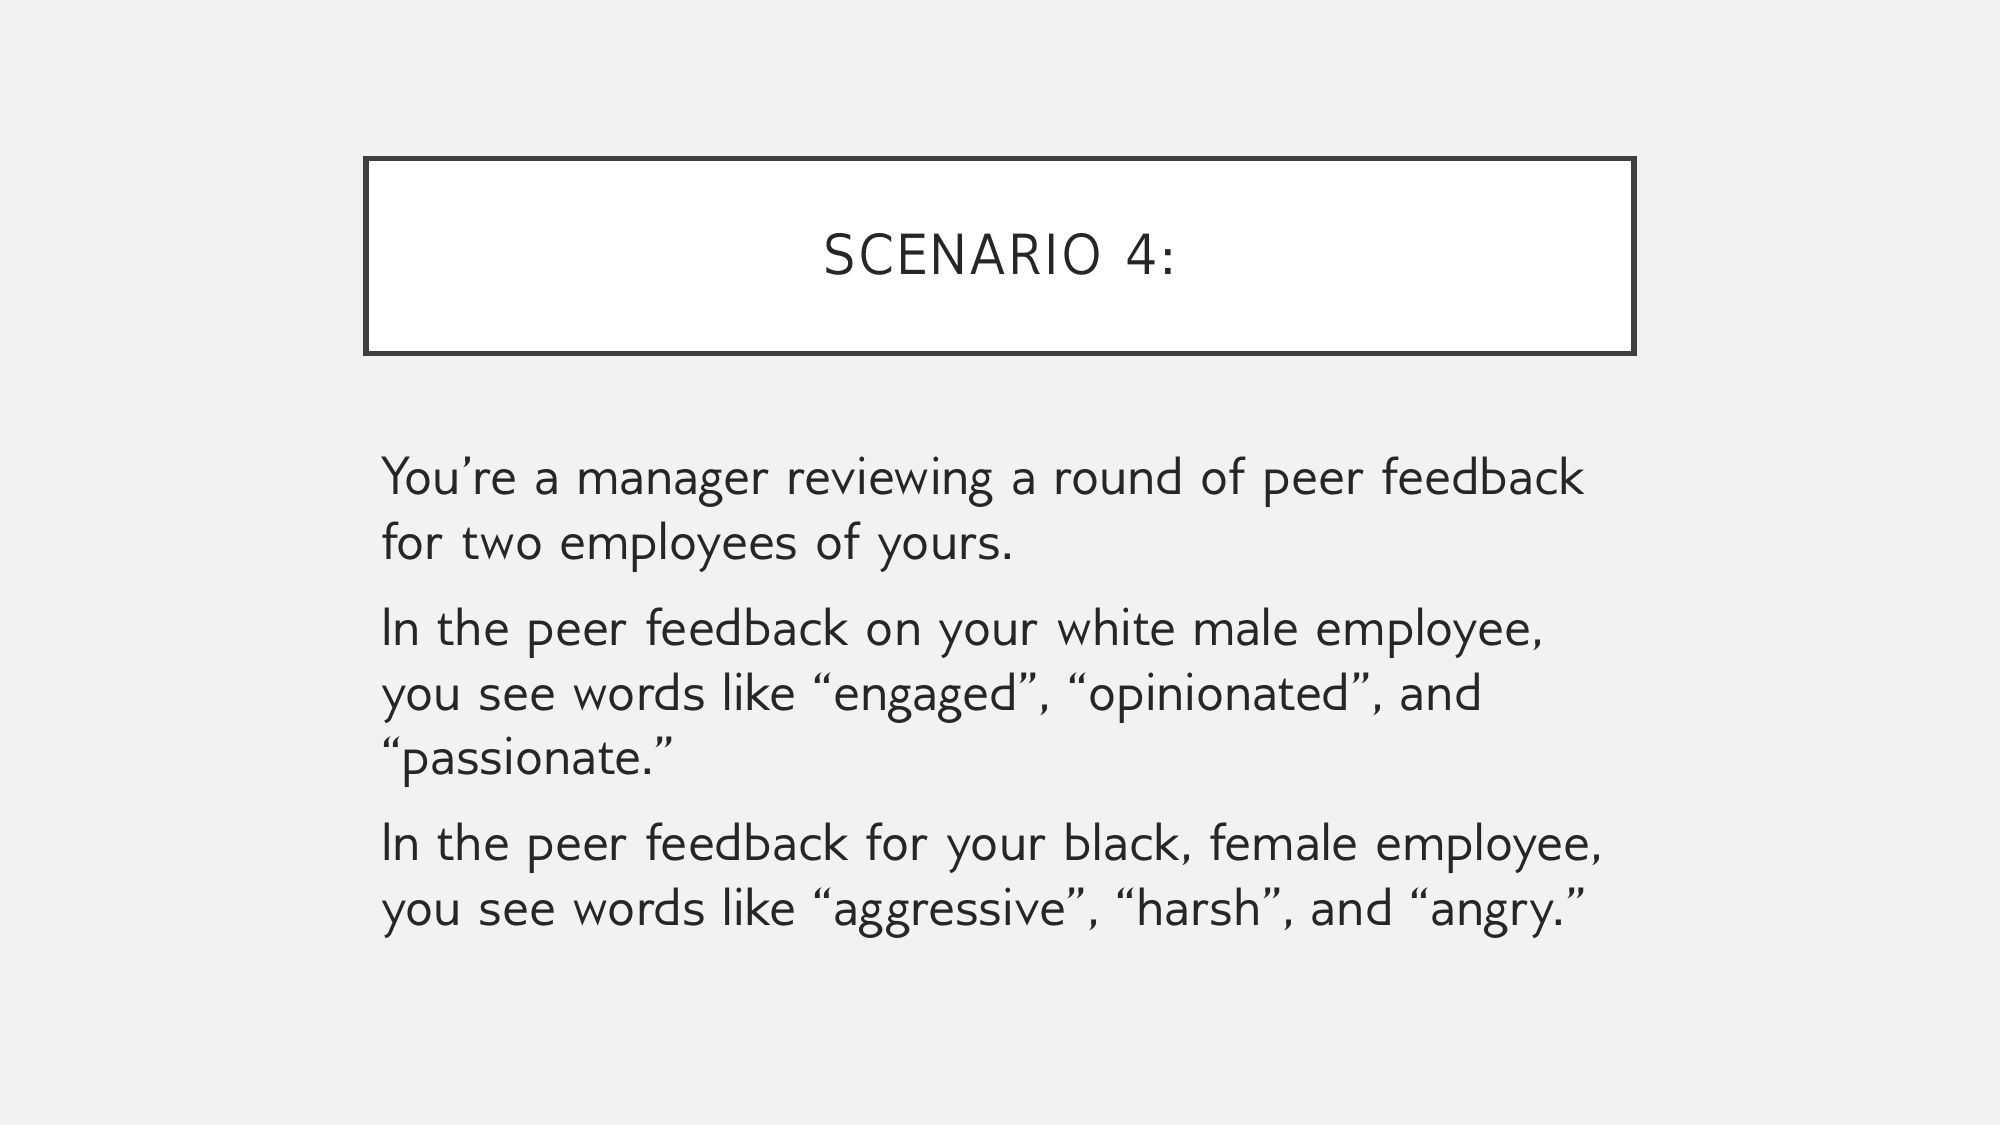

# Scenario 4:
You’re a manager reviewing a round of peer feedback for two employees of yours.
In the peer feedback on your white male employee, you see words like “engaged”, “opinionated”, and “passionate.”
In the peer feedback for your black, female employee, you see words like “aggressive”, “harsh”, and “angry.”